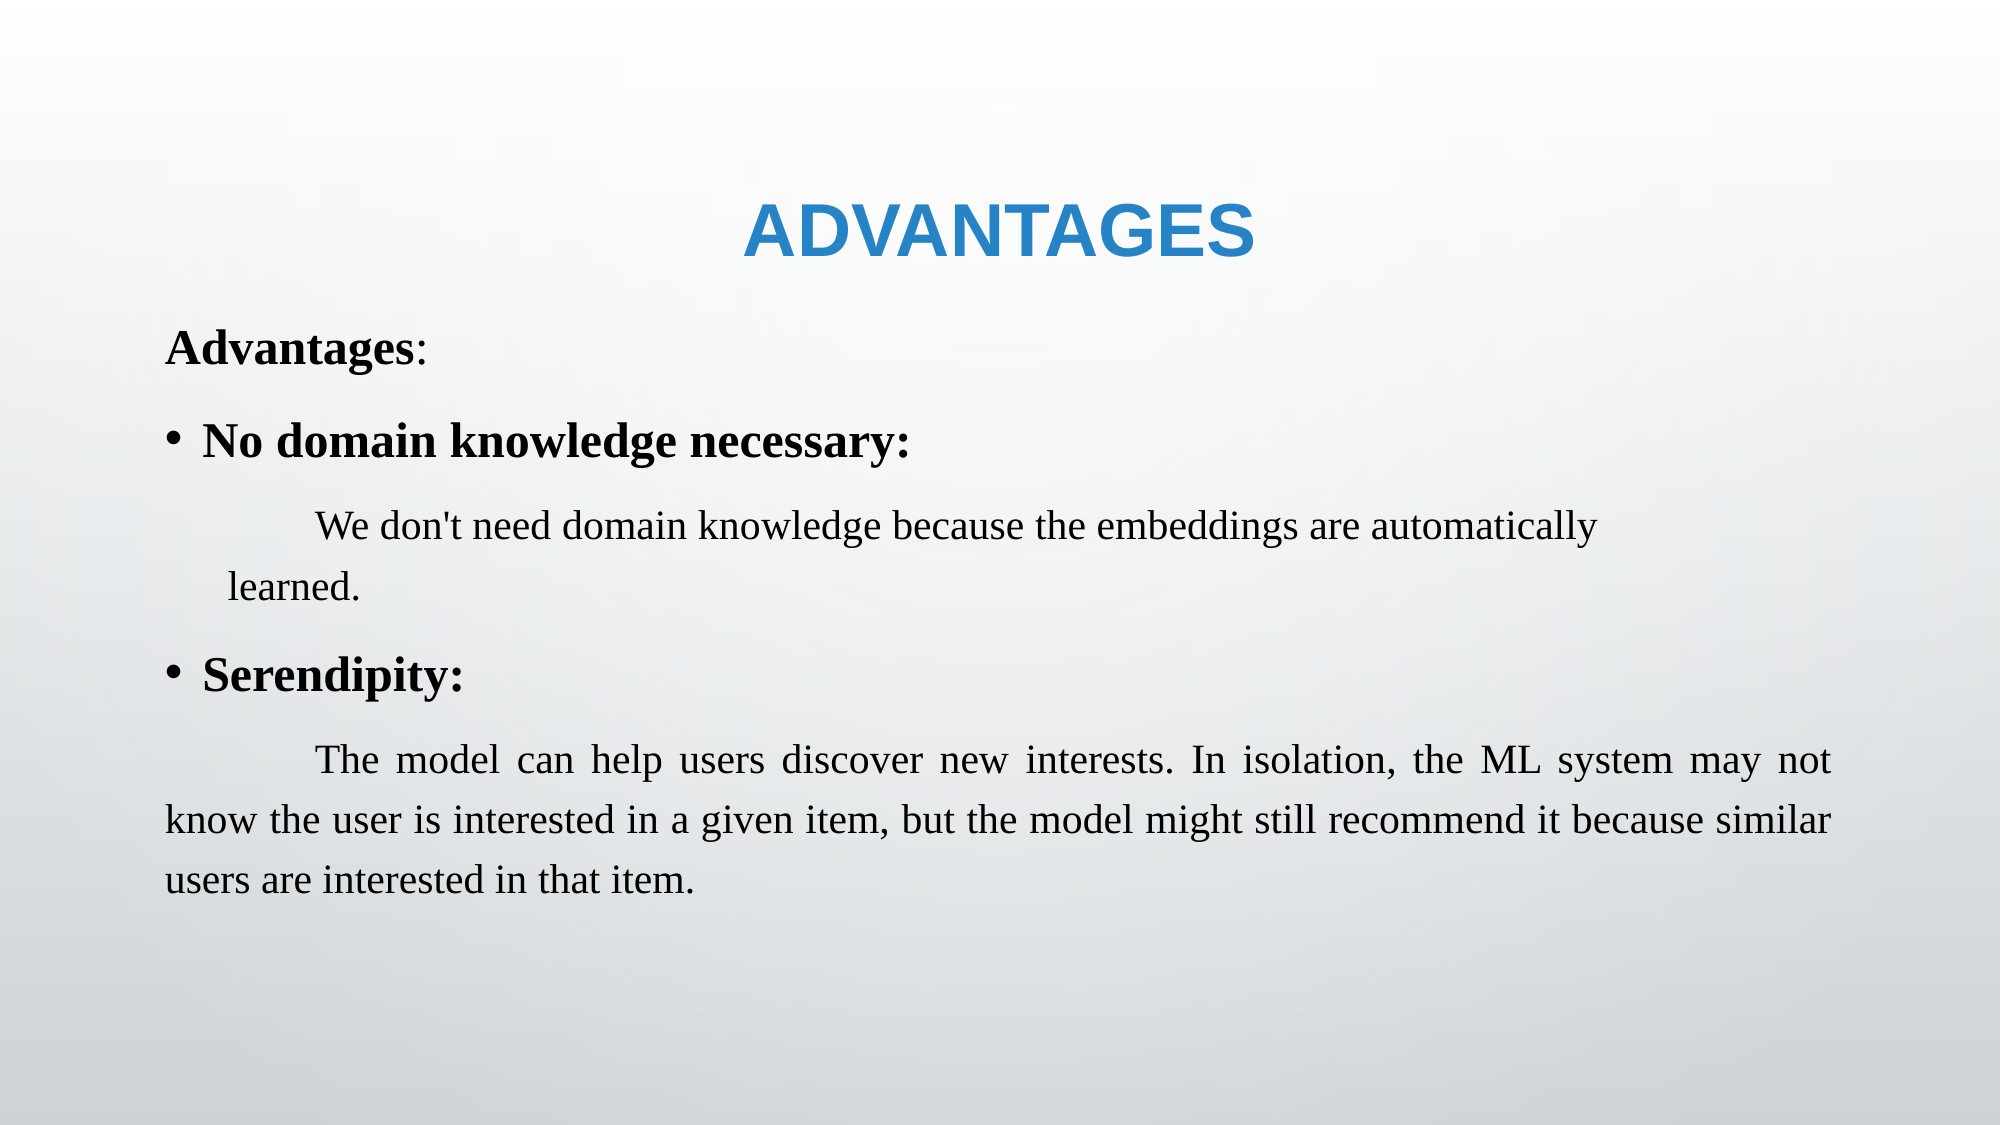

# ADVANTAGES
Advantages:
No domain knowledge necessary:
	We don't need domain knowledge because the embeddings are automatically                             learned.
Serendipity:
	The model can help users discover new interests. In isolation, the ML system may not know the user is interested in a given item, but the model might still recommend it because similar users are interested in that item.